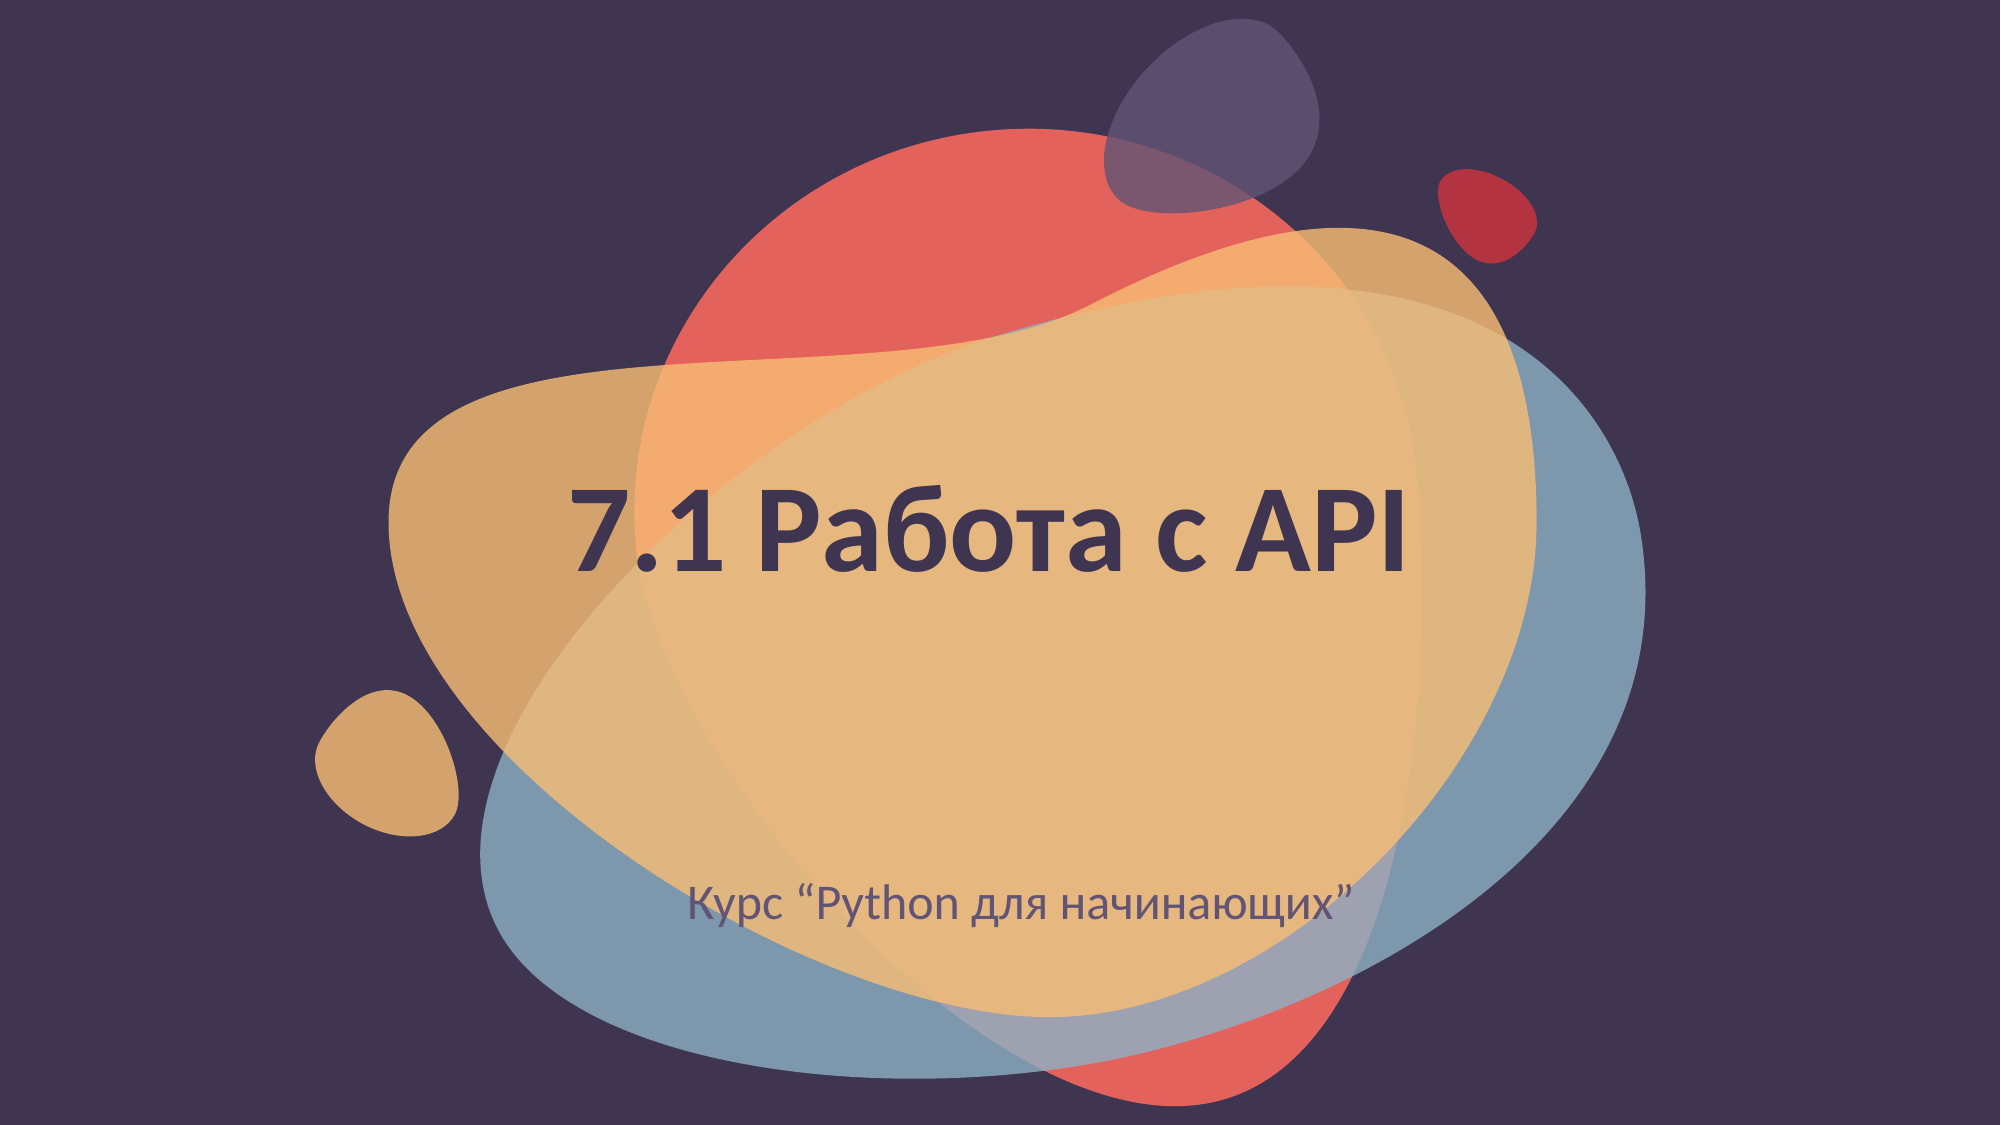

# 7.1 Работа с API
Курс “Python для начинающих”